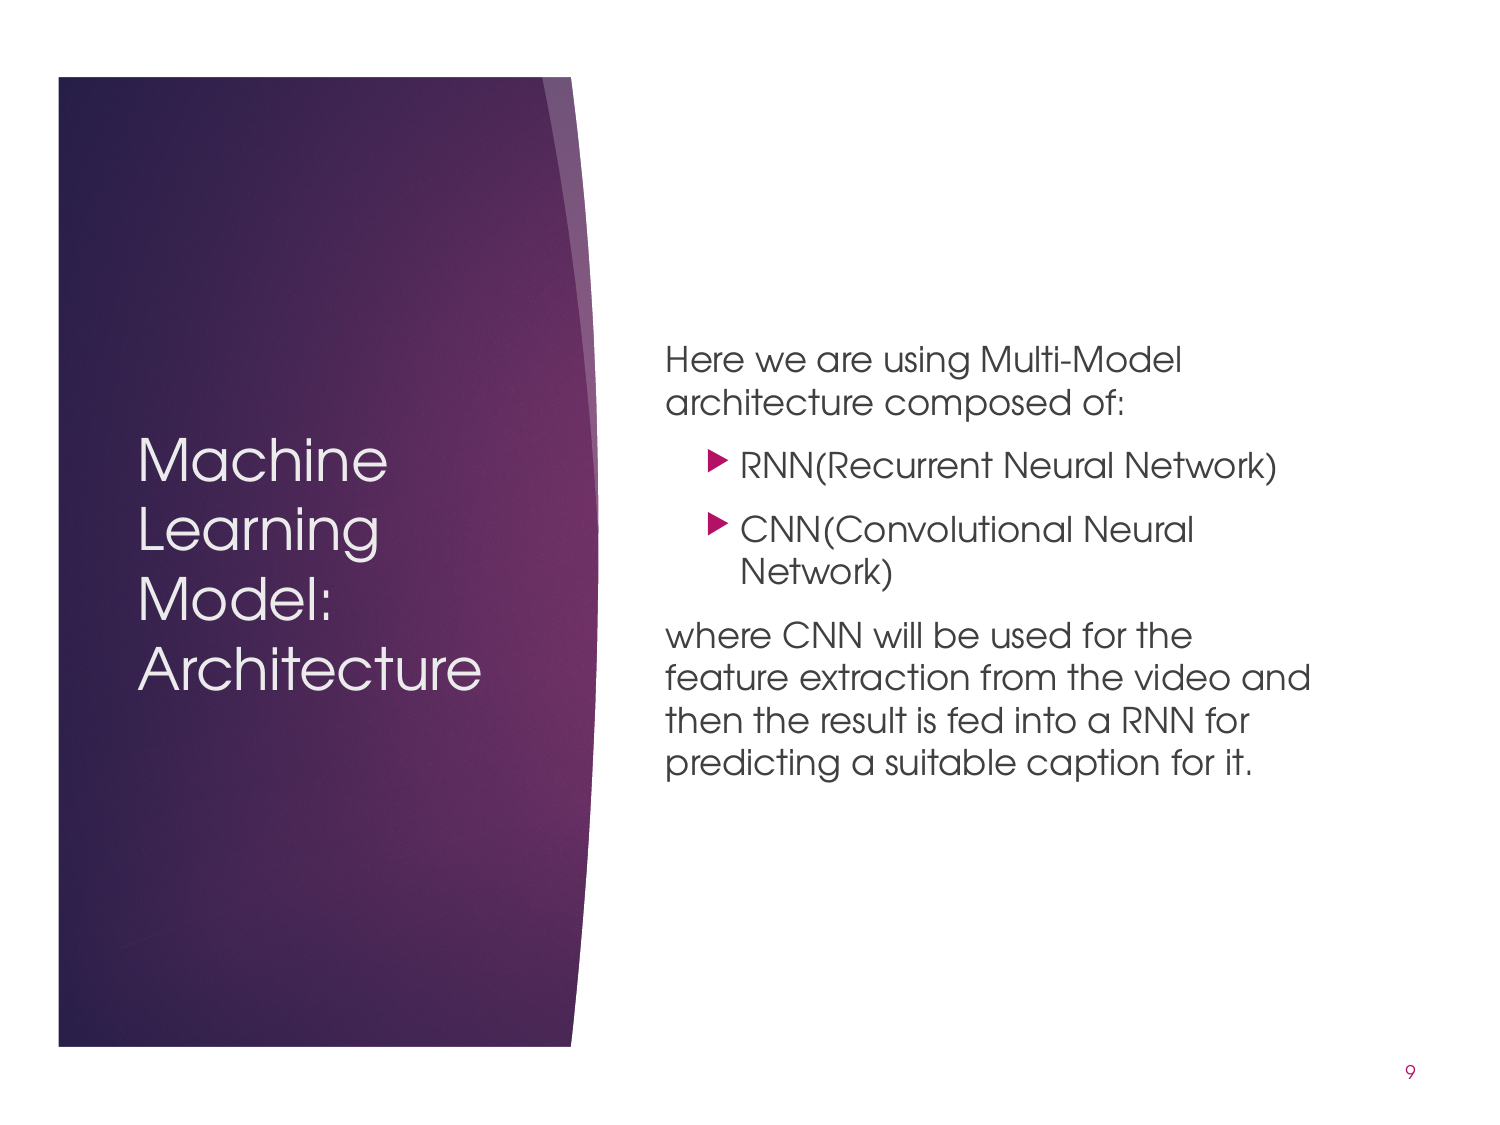

Here we are using Multi-Model architecture composed of:
RNN(Recurrent Neural Network)
CNN(Convolutional Neural Network)
where CNN will be used for the feature extraction from the video and then the result is fed into a RNN for predicting a suitable caption for it.

# Machine Learning Model: Architecture

9